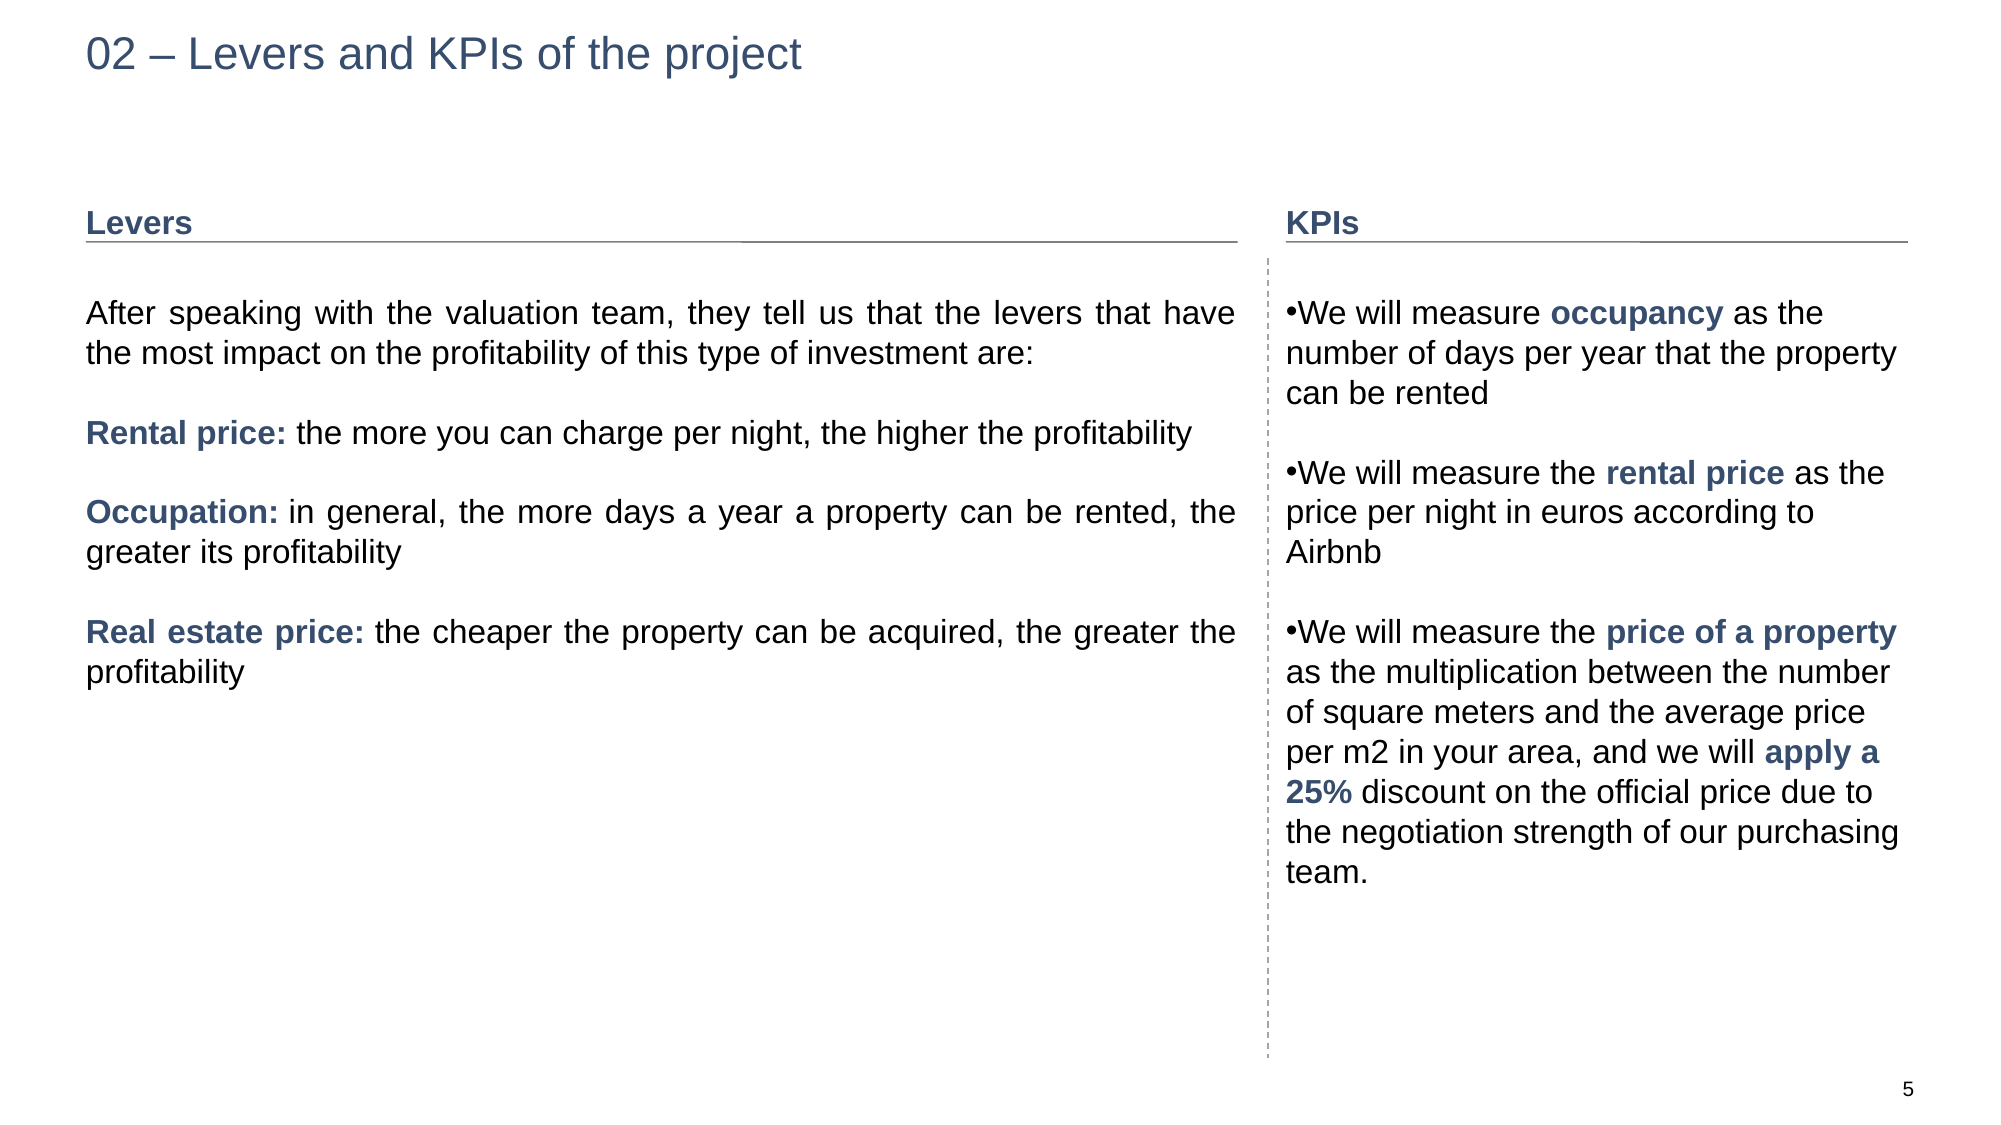

# 02 – Levers and KPIs of the project

Levers

KPIs

After speaking with the valuation team, they tell us that the levers that have the most impact on the profitability of this type of investment are:

Rental price: the more you can charge per night, the higher the profitability

Occupation: in general, the more days a year a property can be rented, the greater its profitability

Real estate price: the cheaper the property can be acquired, the greater the profitability
We will measure occupancy as the number of days per year that the property can be rented

We will measure the rental price as the price per night in euros according to Airbnb

We will measure the price of a property as the multiplication between the number of square meters and the average price per m2 in your area, and we will apply a 25% discount on the official price due to the negotiation strength of our purchasing team.
5